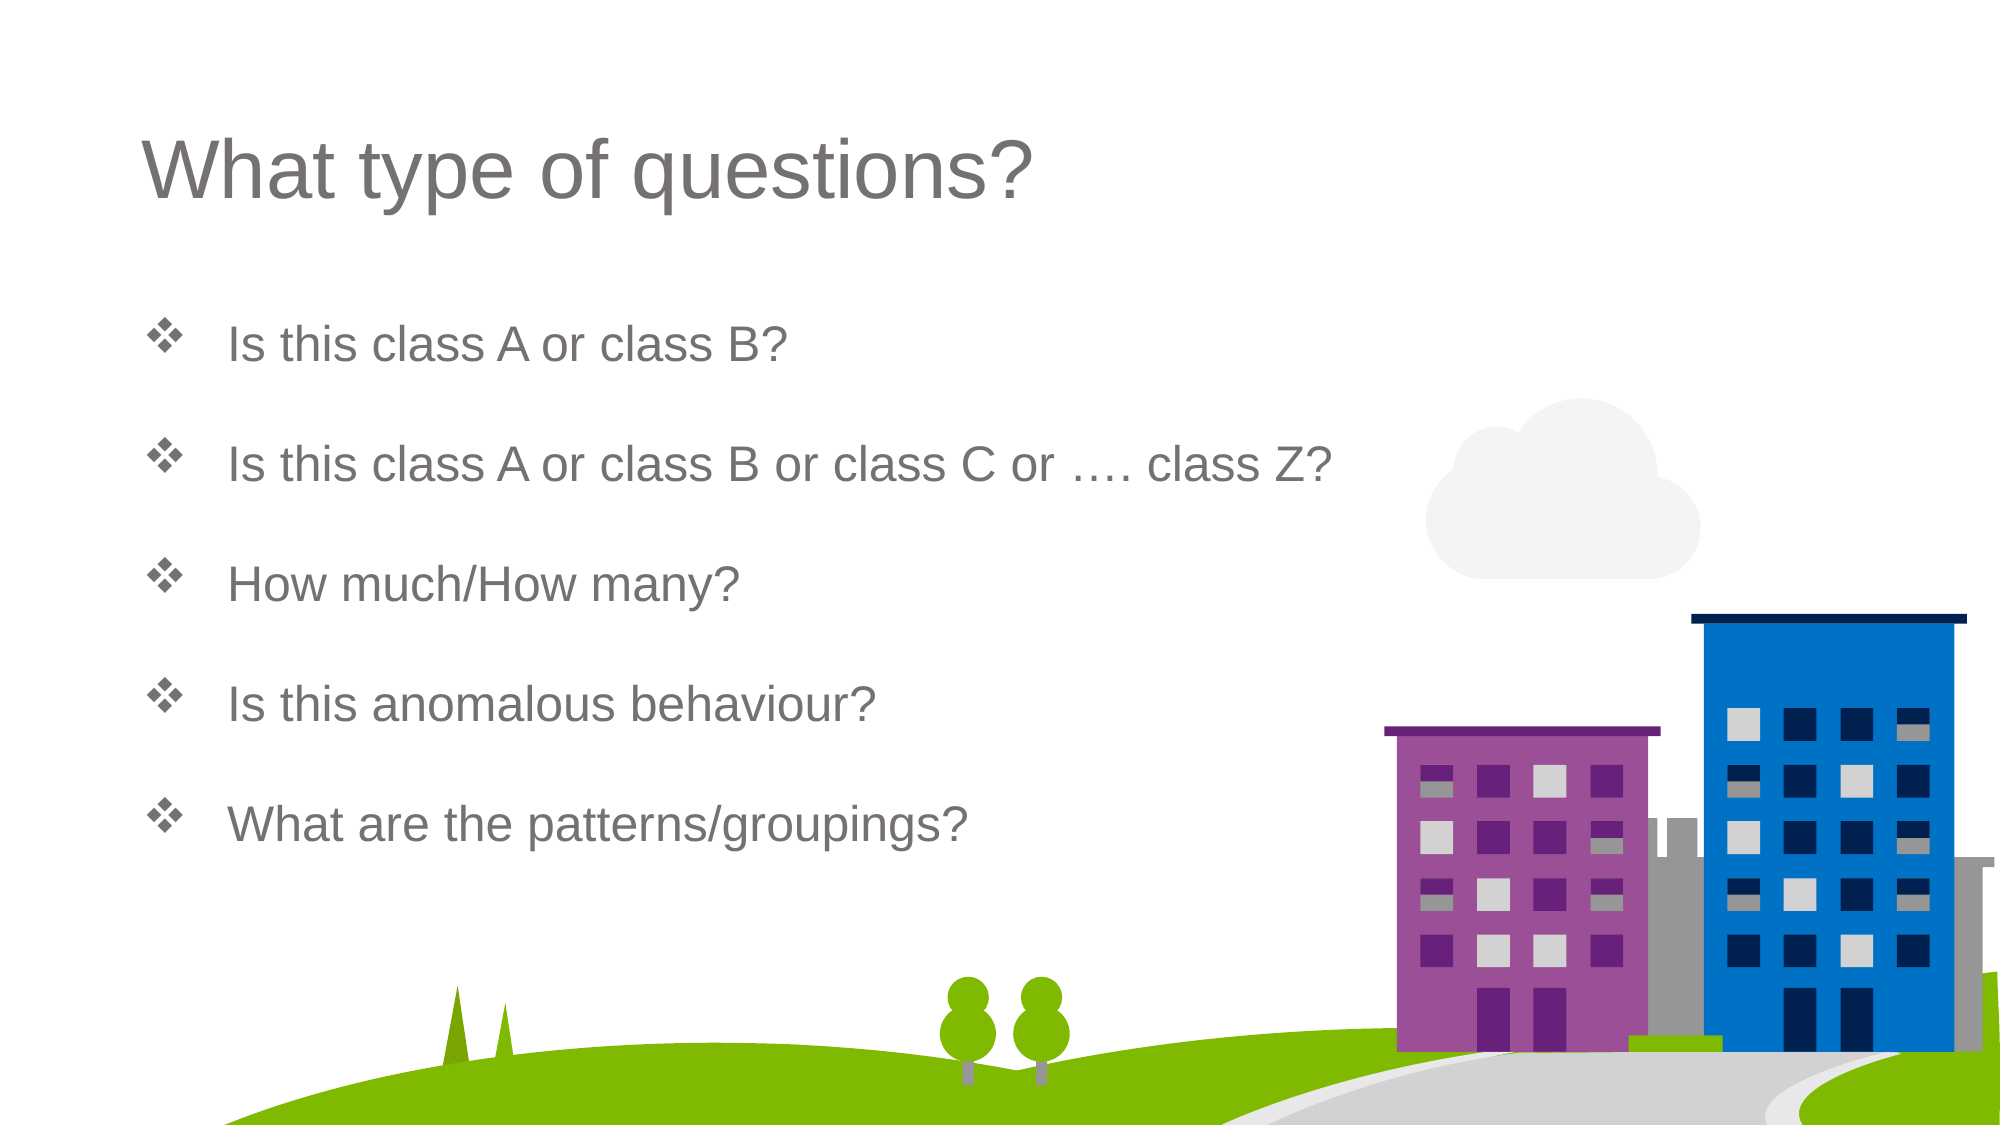

What type of questions?
Is this class A or class B?

Is this class A or class B or class C or …. class Z?

How much/How many?

Is this anomalous behaviour?

What are the patterns/groupings?